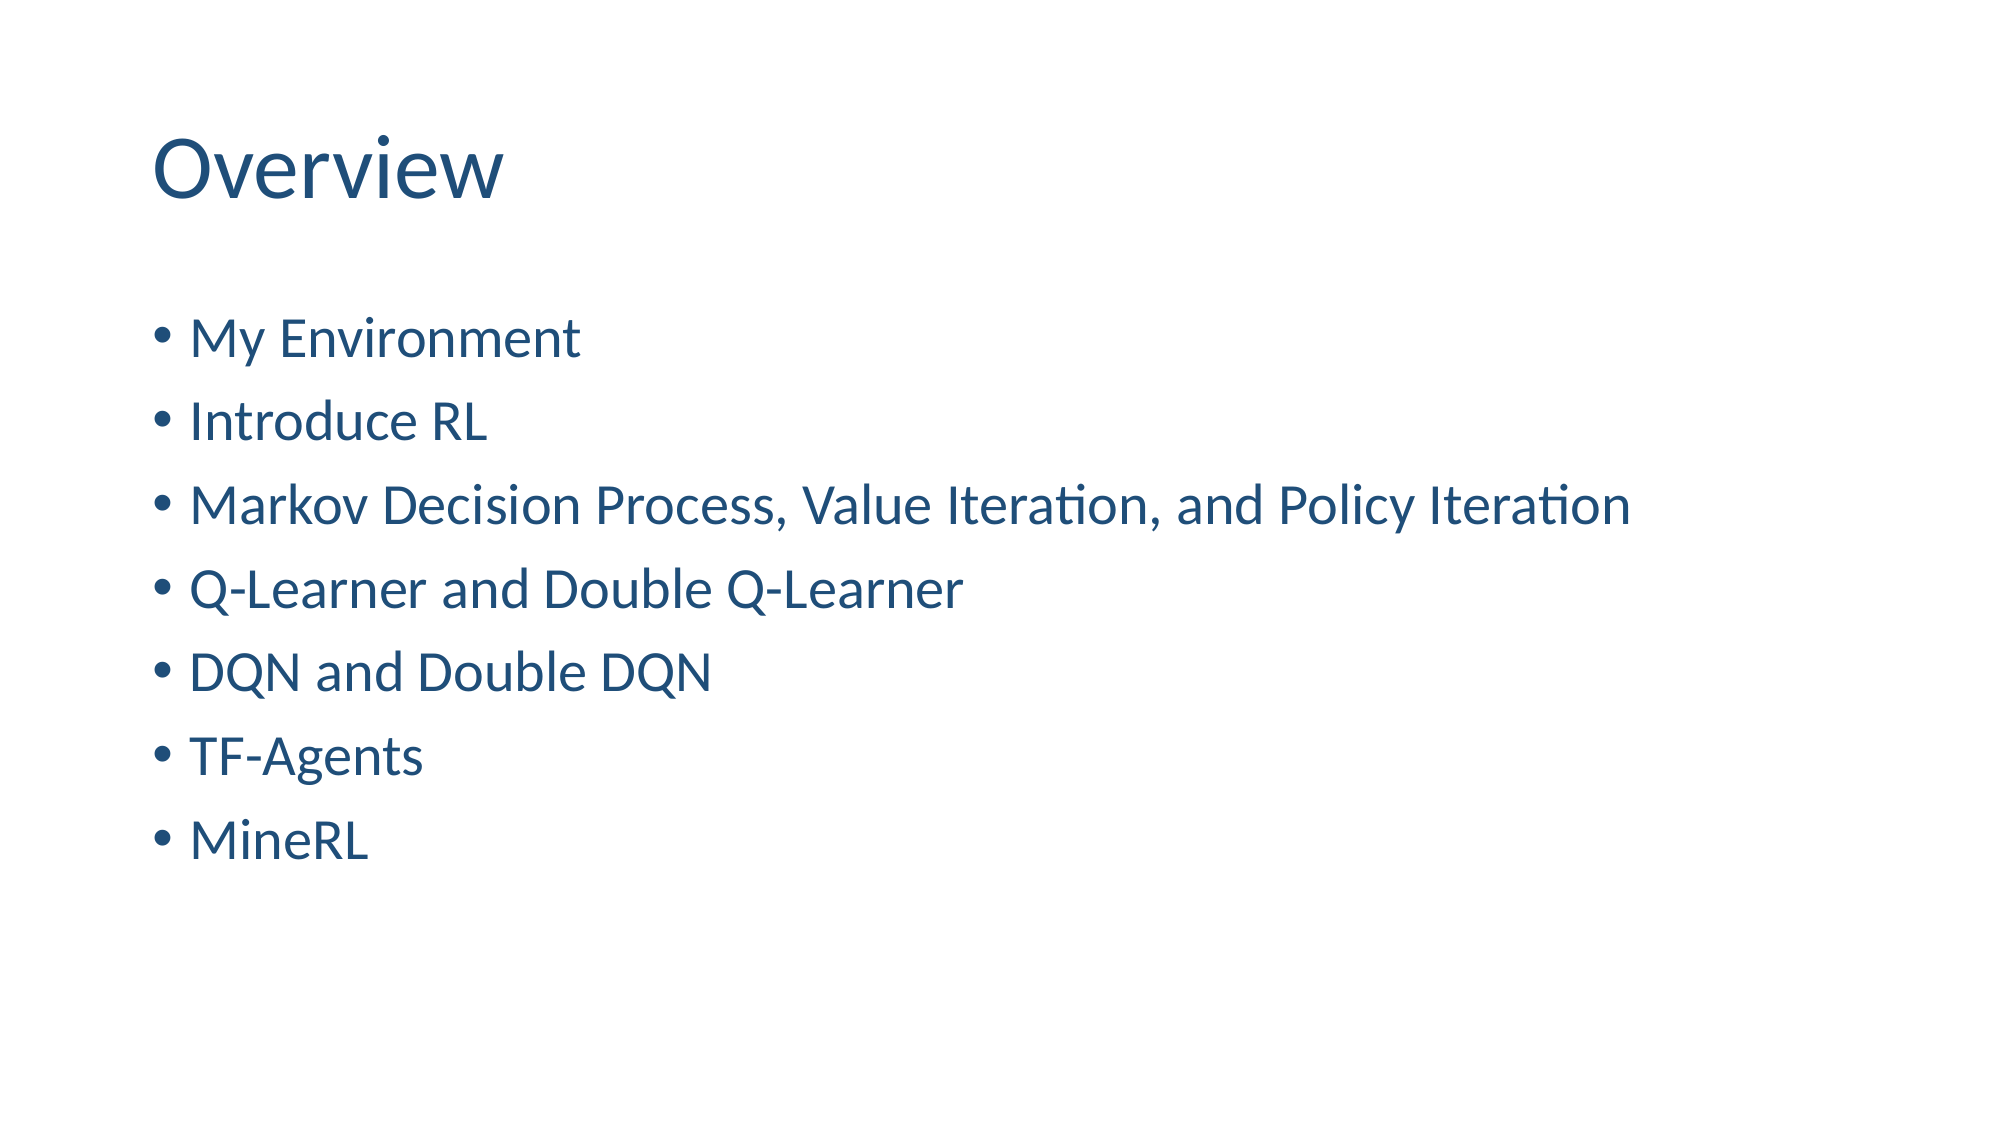

# Overview
My Environment
Introduce RL
Markov Decision Process, Value Iteration, and Policy Iteration
Q-Learner and Double Q-Learner
DQN and Double DQN
TF-Agents
MineRL